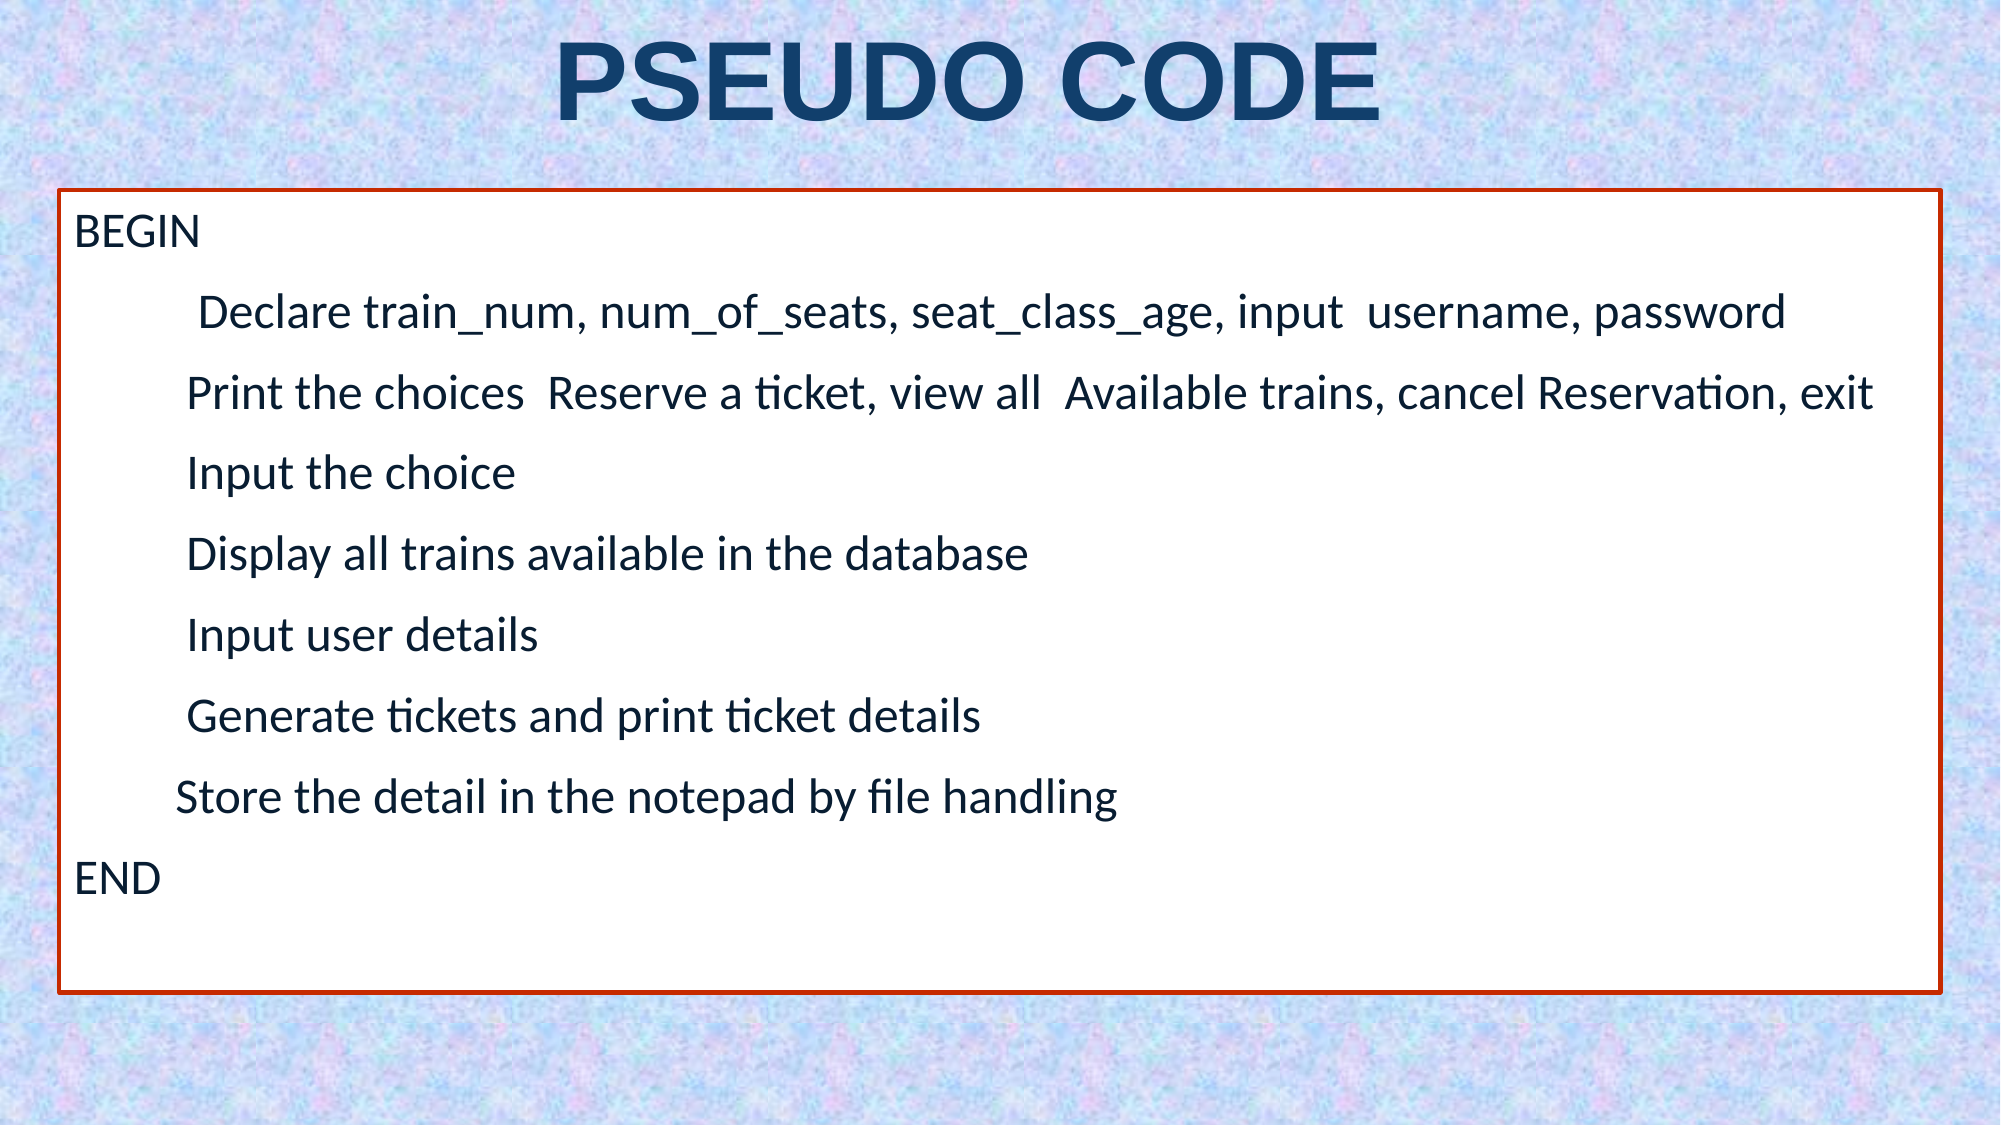

PSEUDO CODE
BEGIN
           Declare train_num, num_of_seats, seat_class_age, input  username, password
          Print the choices  Reserve a ticket, view all  Available trains, cancel Reservation, exit
          Input the choice
          Display all trains available in the database
          Input user details
          Generate tickets and print ticket details
         Store the detail in the notepad by file handling
END